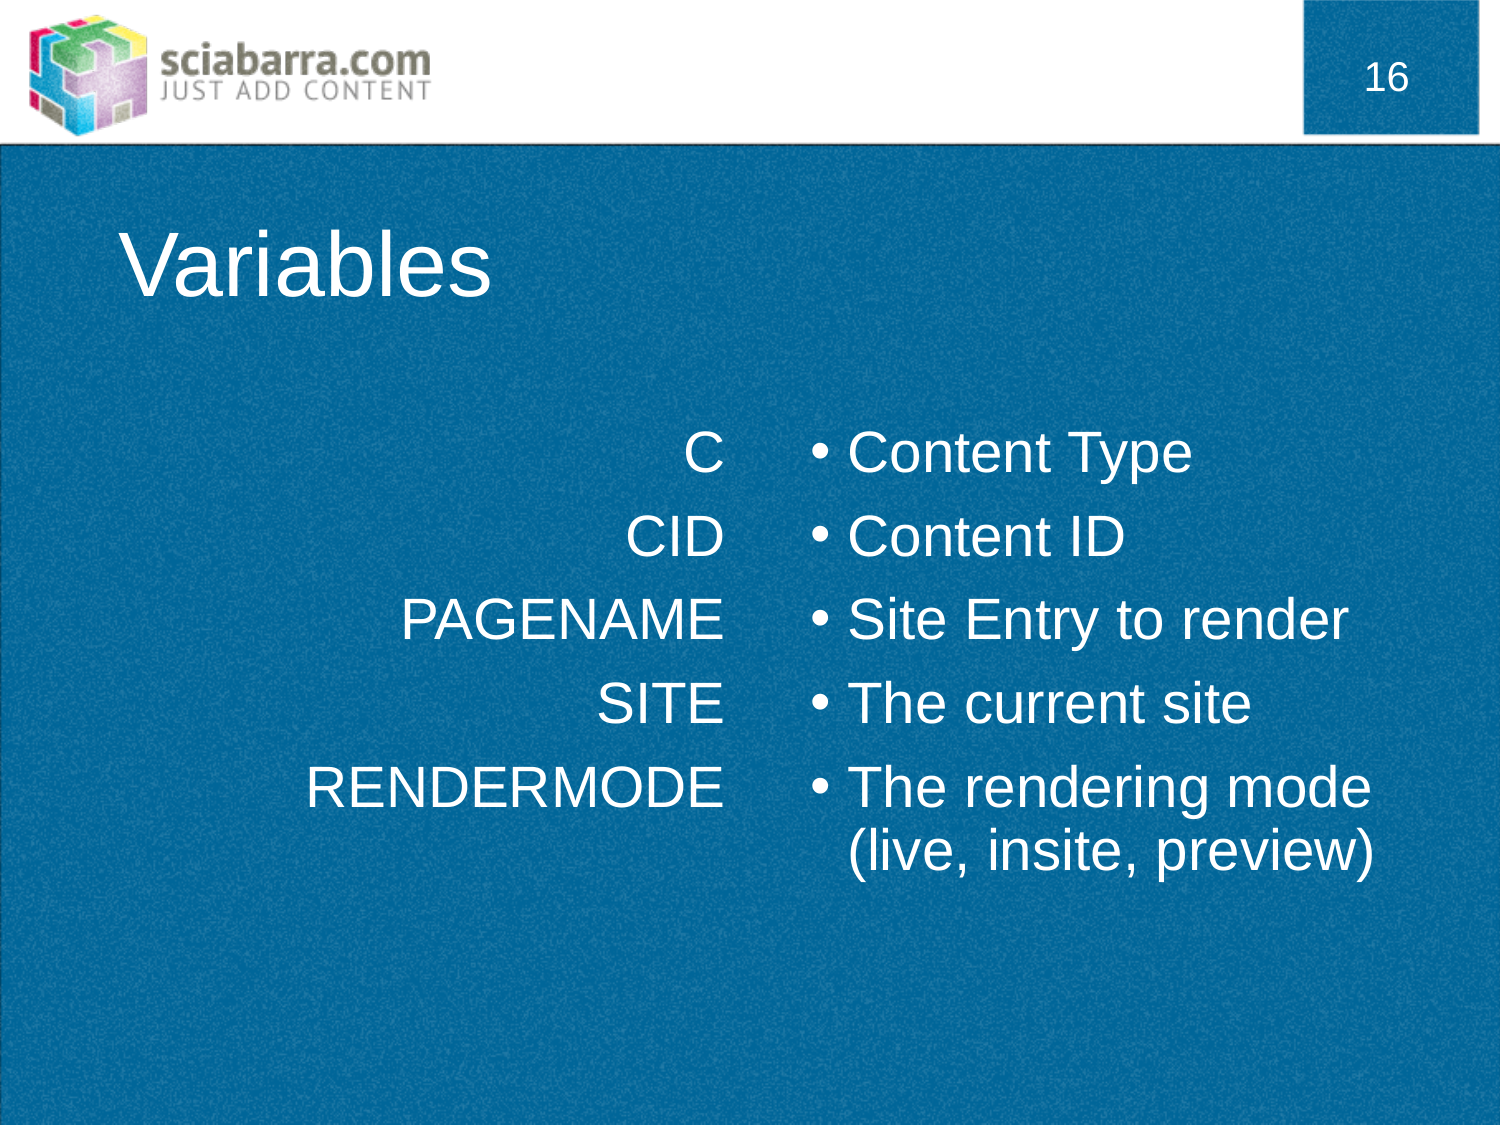

16
# Variables
C
CID
PAGENAME
SITE
RENDERMODE

Content Type
Content ID
Site Entry to render
The current site
The rendering mode (live, insite, preview)